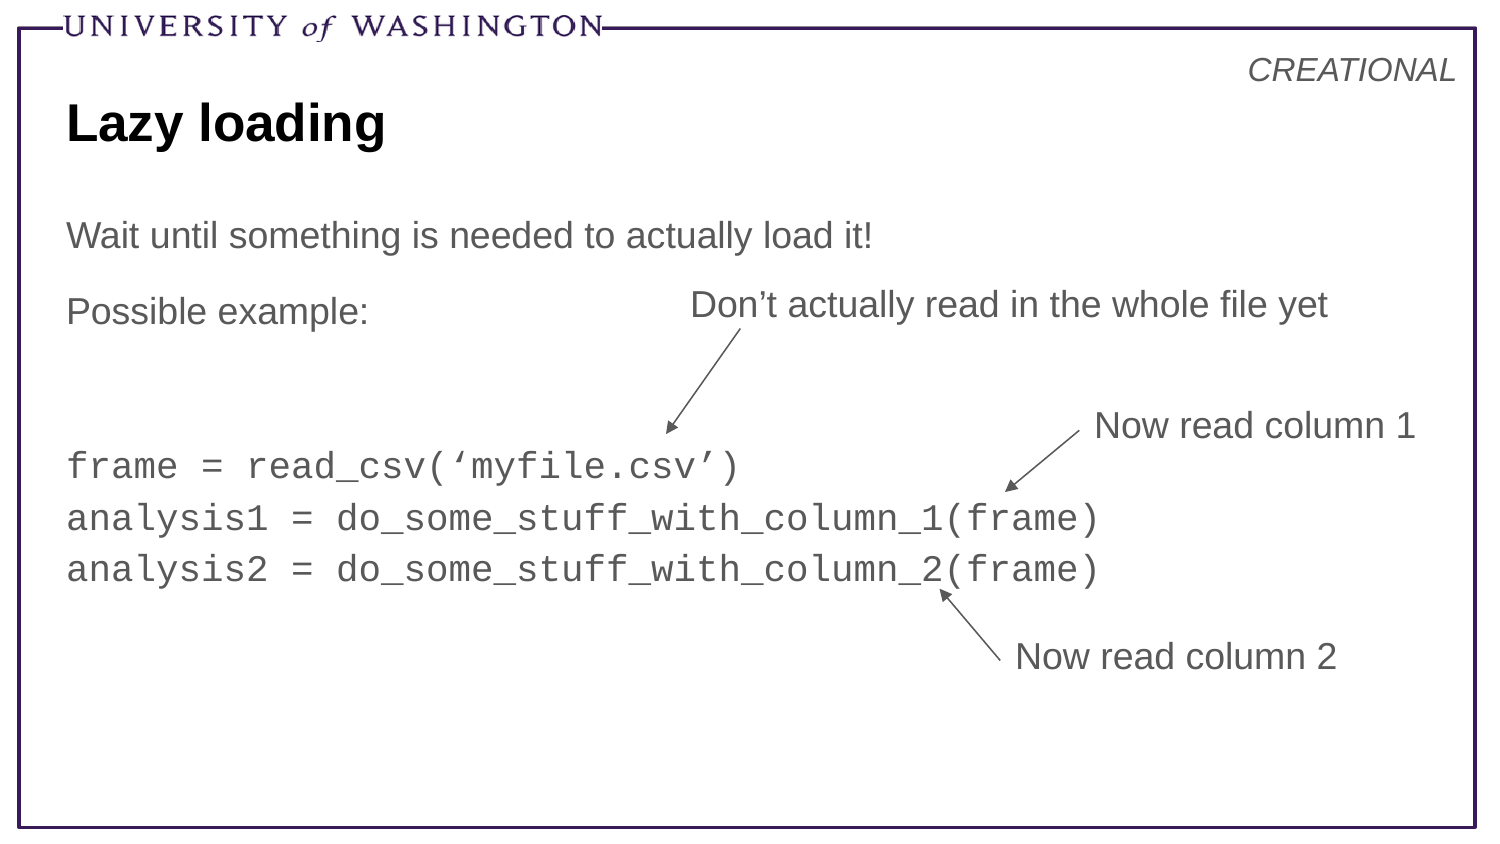

CREATIONAL
# Lazy loading
Wait until something is needed to actually load it!
Possible example:

frame = read_csv(‘myfile.csv’)
analysis1 = do_some_stuff_with_column_1(frame)
analysis2 = do_some_stuff_with_column_2(frame)
Don’t actually read in the whole file yet
Now read column 1
Now read column 2